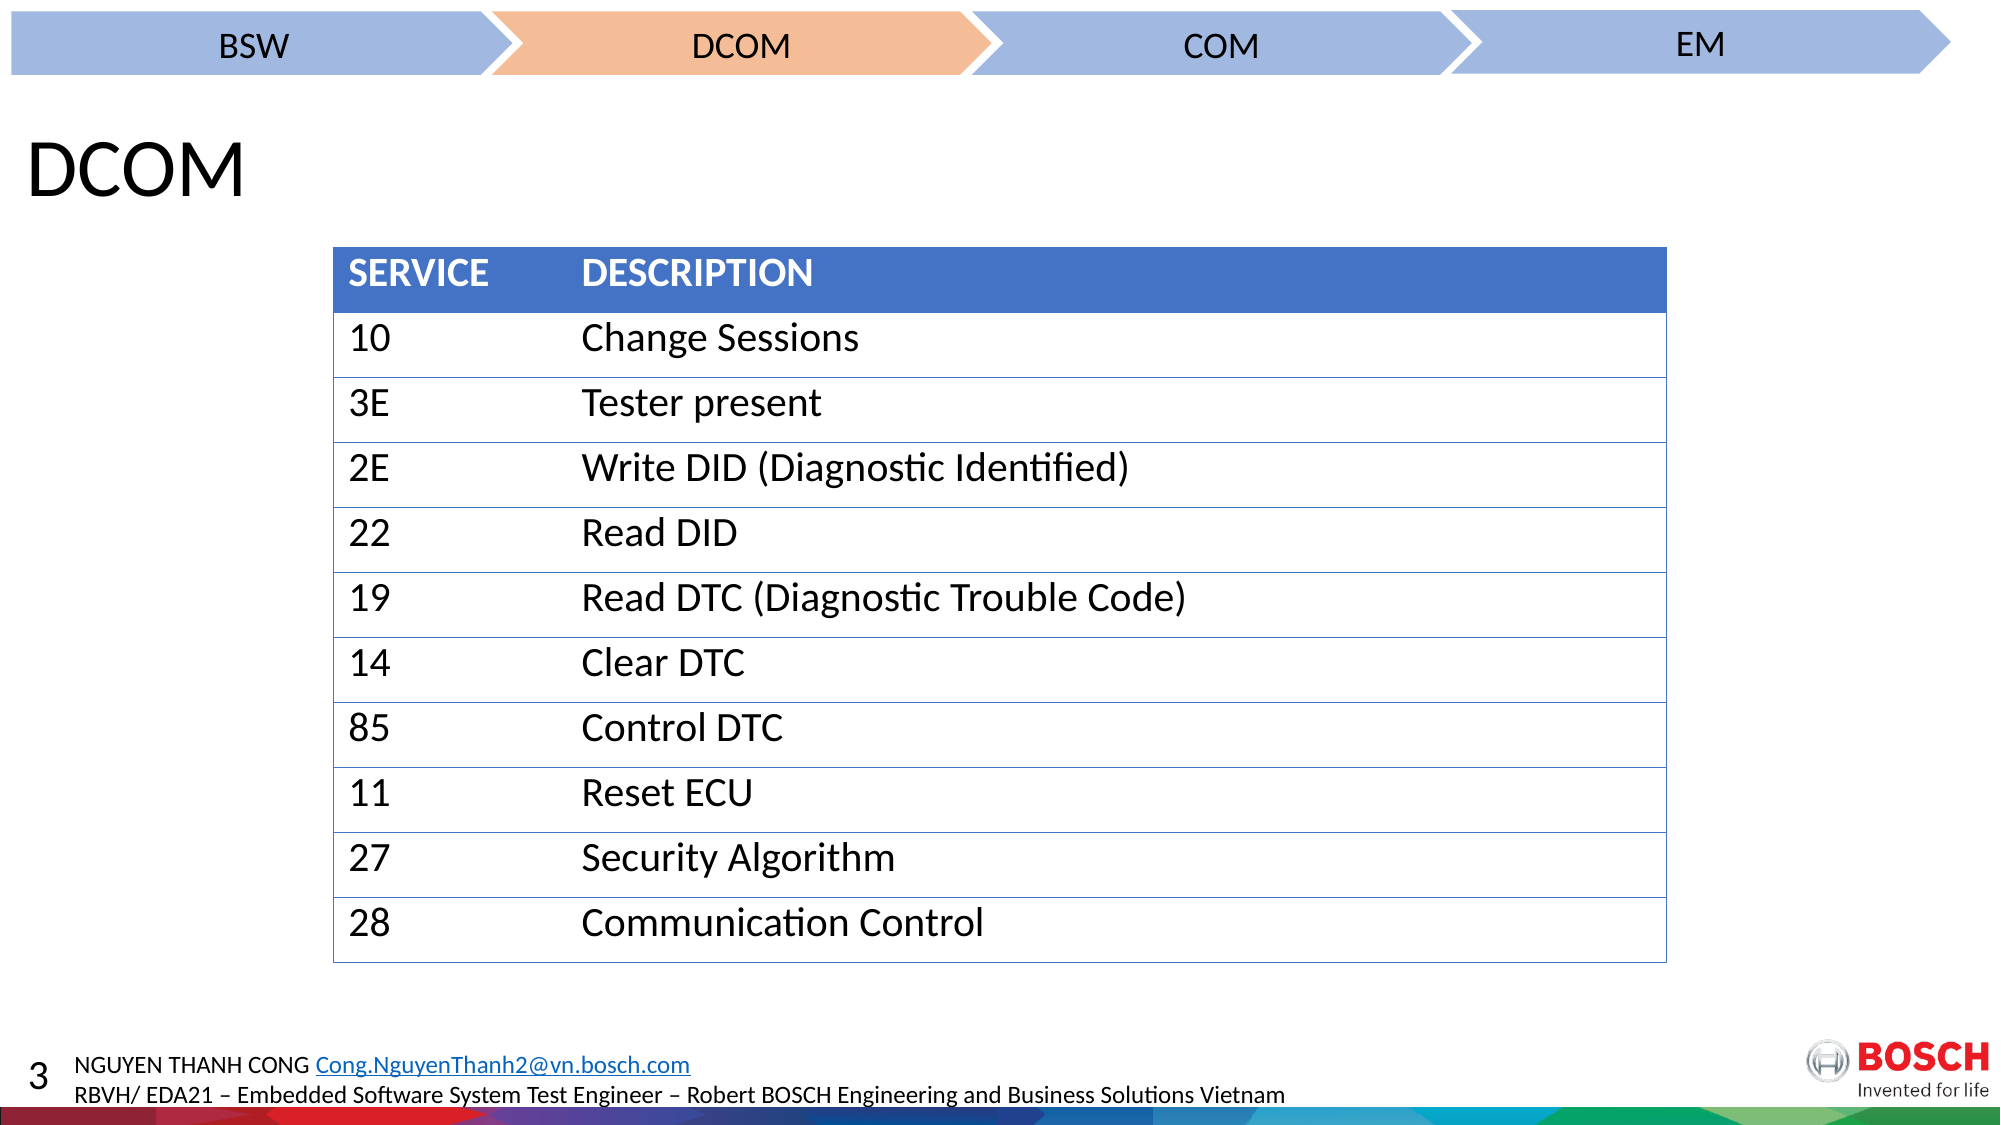

EM
BSW
DCOM
COM
# DCOM
| SERVICE | DESCRIPTION |
| --- | --- |
| 10 | Change Sessions |
| 3E | Tester present |
| 2E | Write DID (Diagnostic Identified) |
| 22 | Read DID |
| 19 | Read DTC (Diagnostic Trouble Code) |
| 14 | Clear DTC |
| 85 | Control DTC |
| 11 | Reset ECU |
| 27 | Security Algorithm |
| 28 | Communication Control |